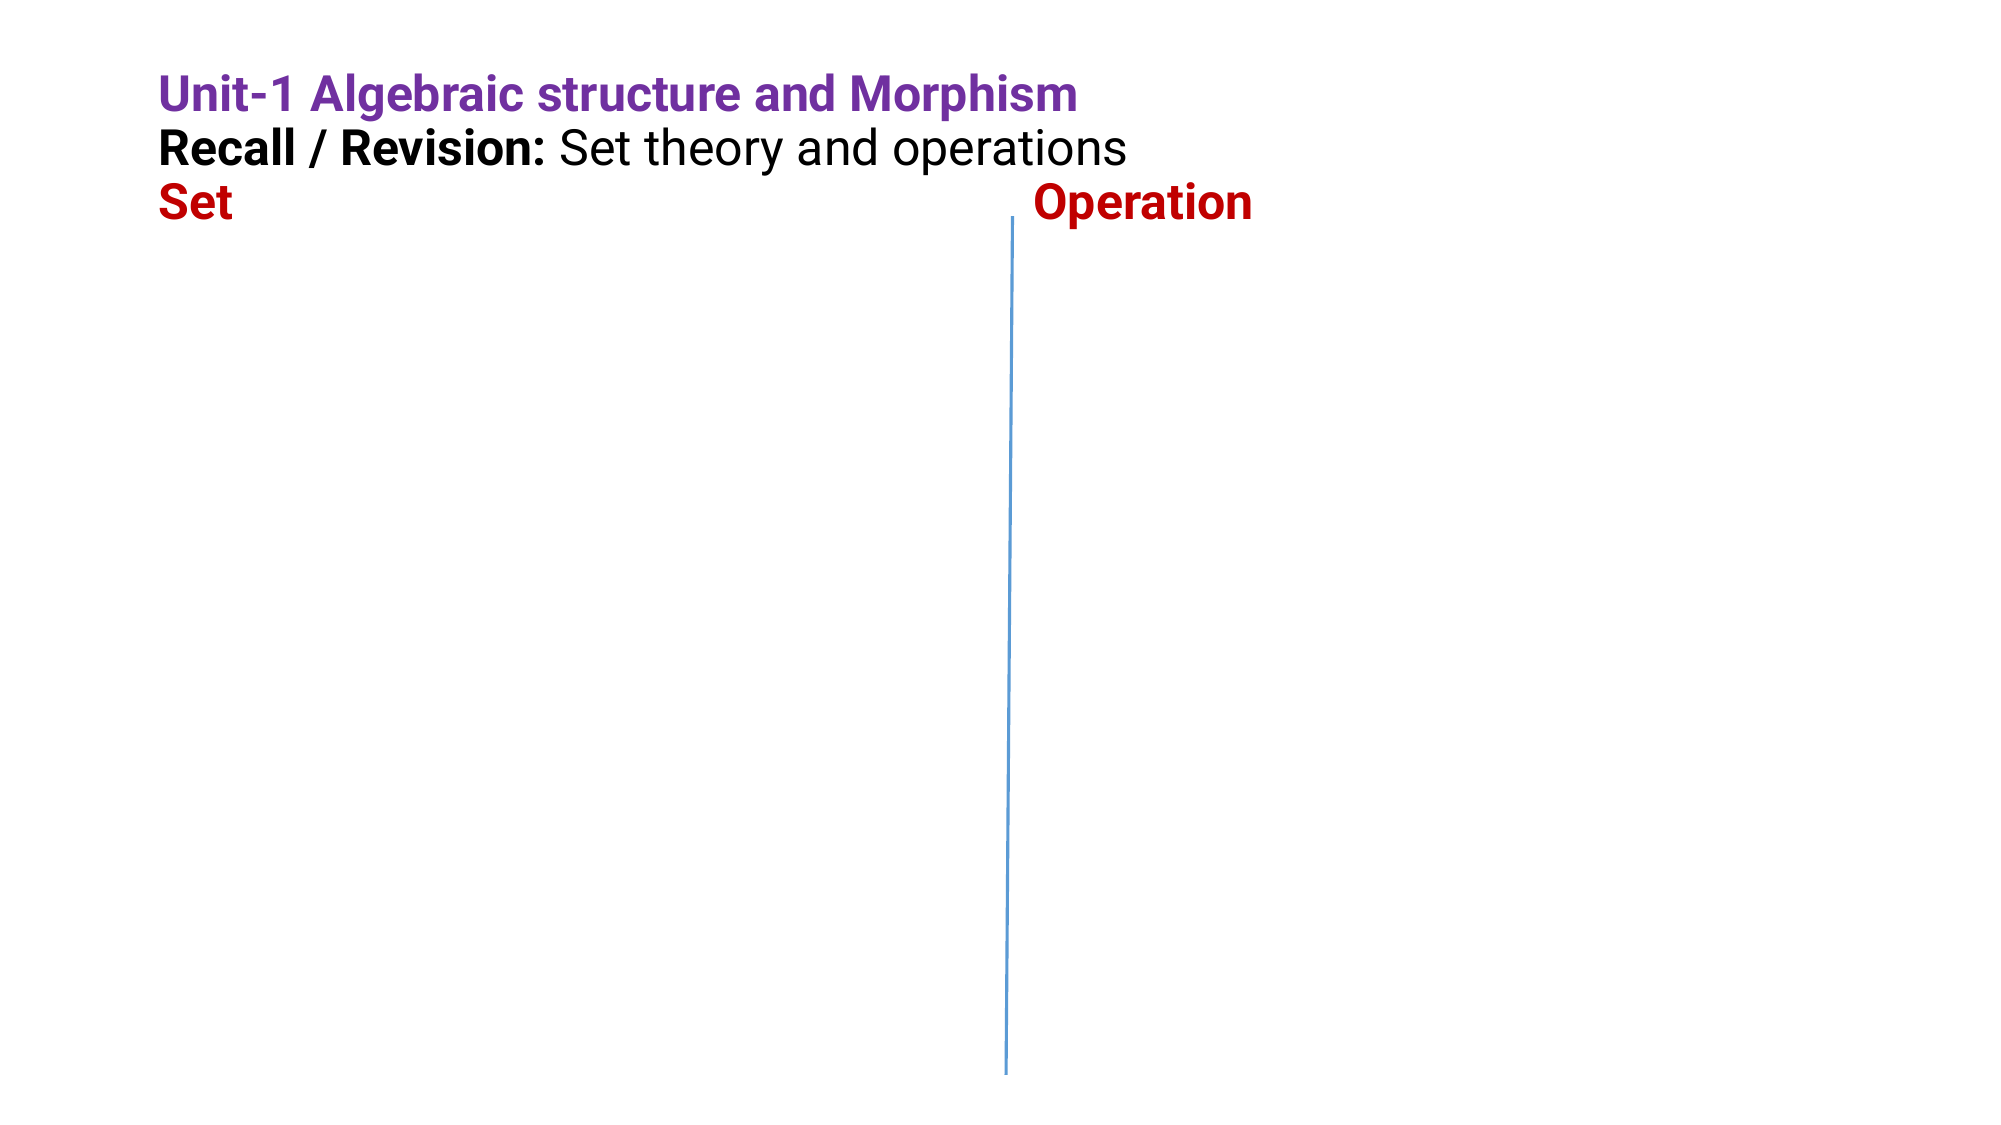

# Unit-1 Algebraic structure and Morphism Recall / Revision: Set theory and operations Set                                                                Operation